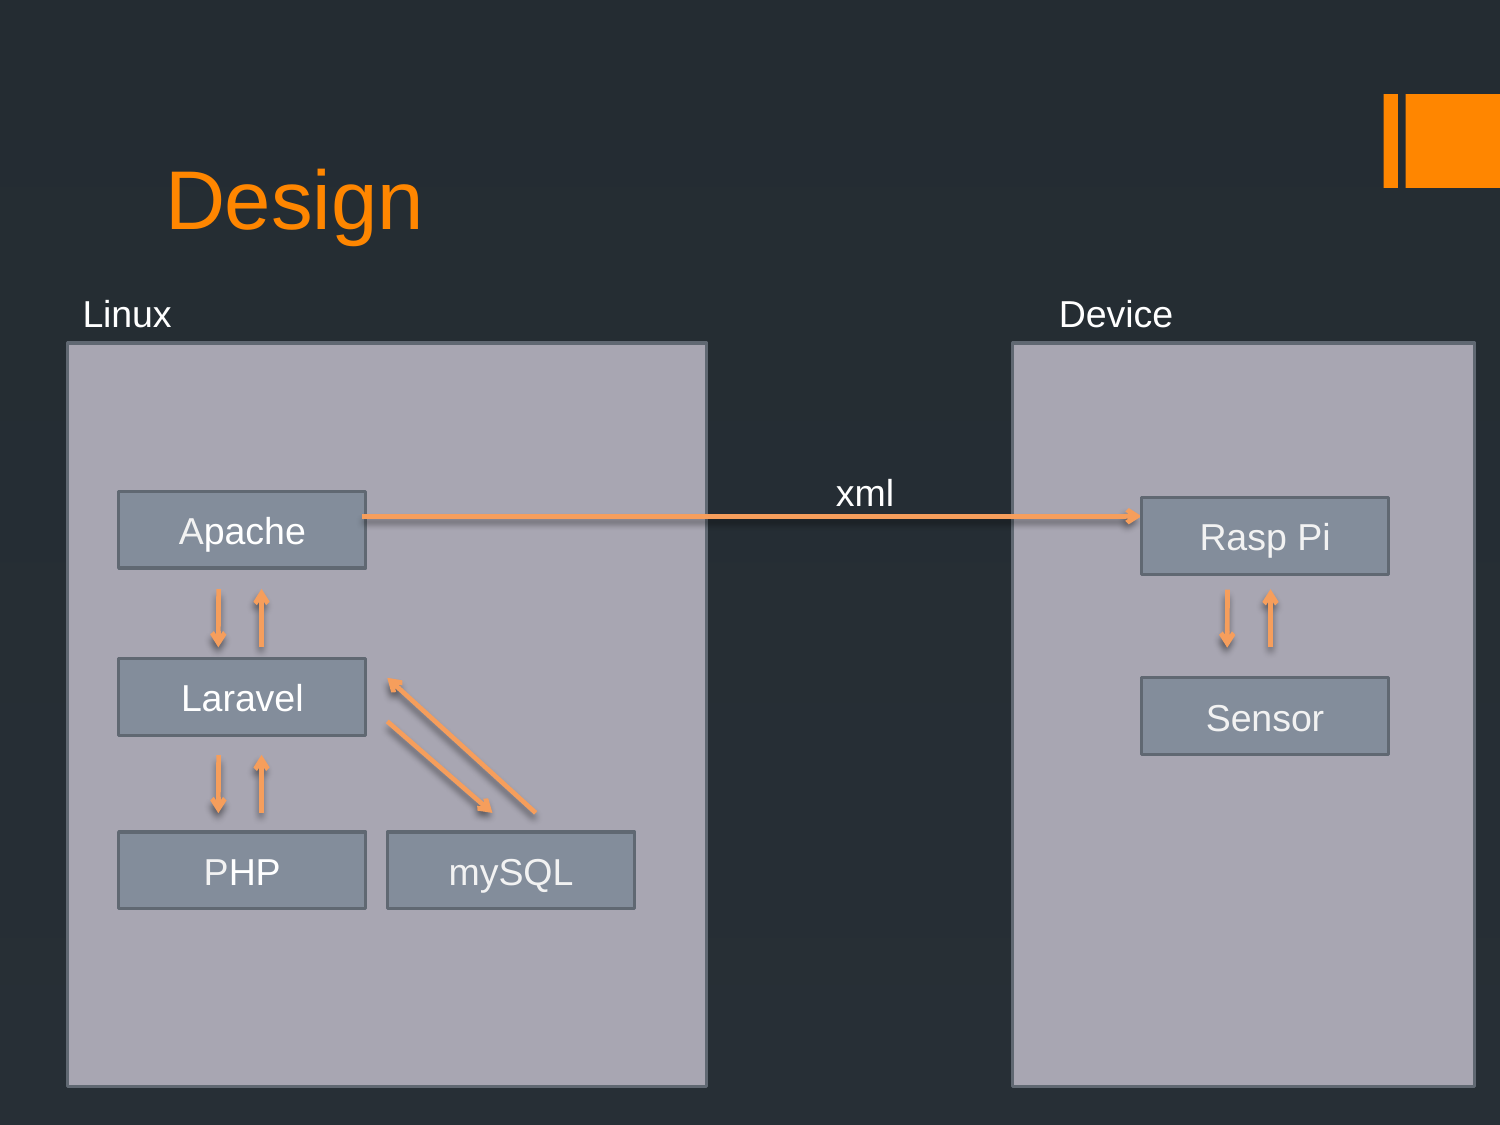

# Design
Linux
Device

xml
Apache
Rasp Pi
Laravel
Sensor
PHP
mySQL